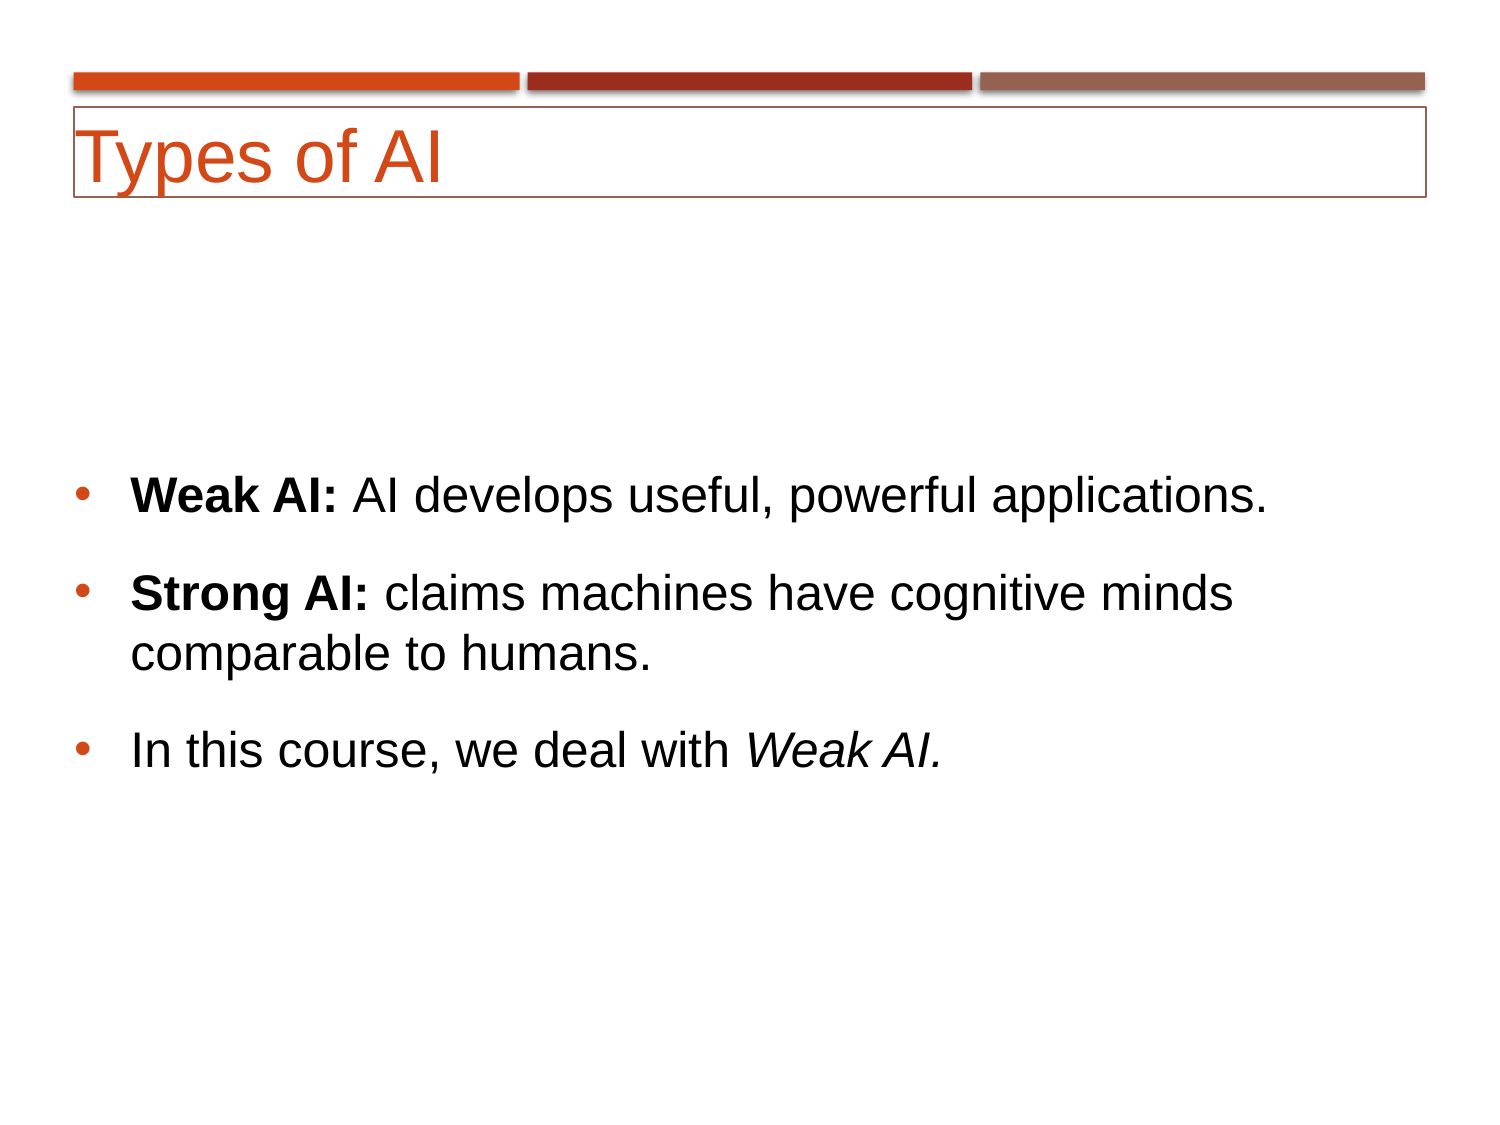

Types of AI
Weak AI: AI develops useful, powerful applications.
Strong AI: claims machines have cognitive minds comparable to humans.
In this course, we deal with Weak AI.